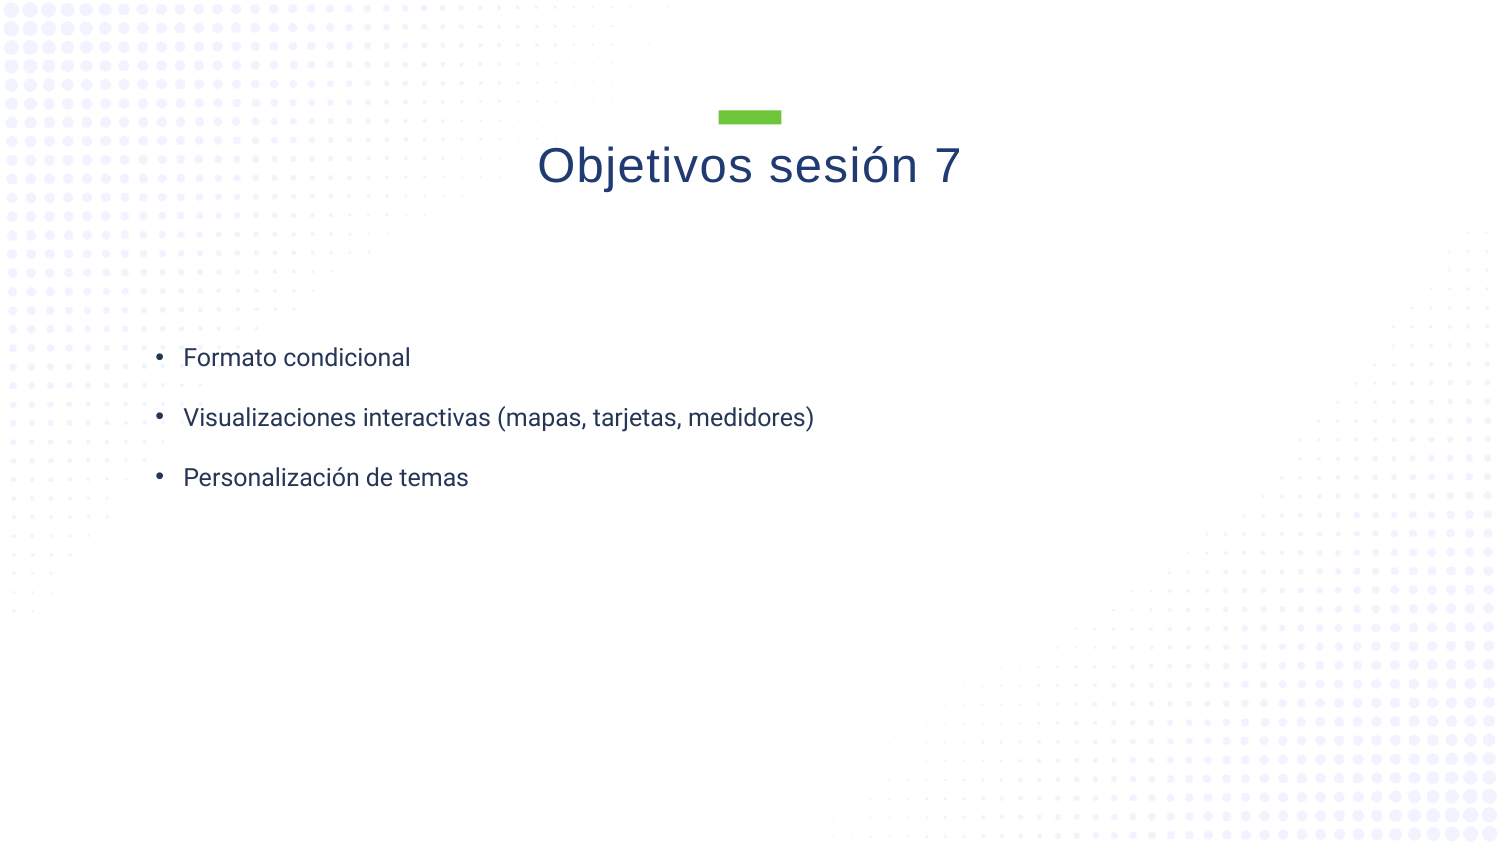

Objetivos sesión 7

Formato condicional
Visualizaciones interactivas (mapas, tarjetas, medidores)
Personalización de temas